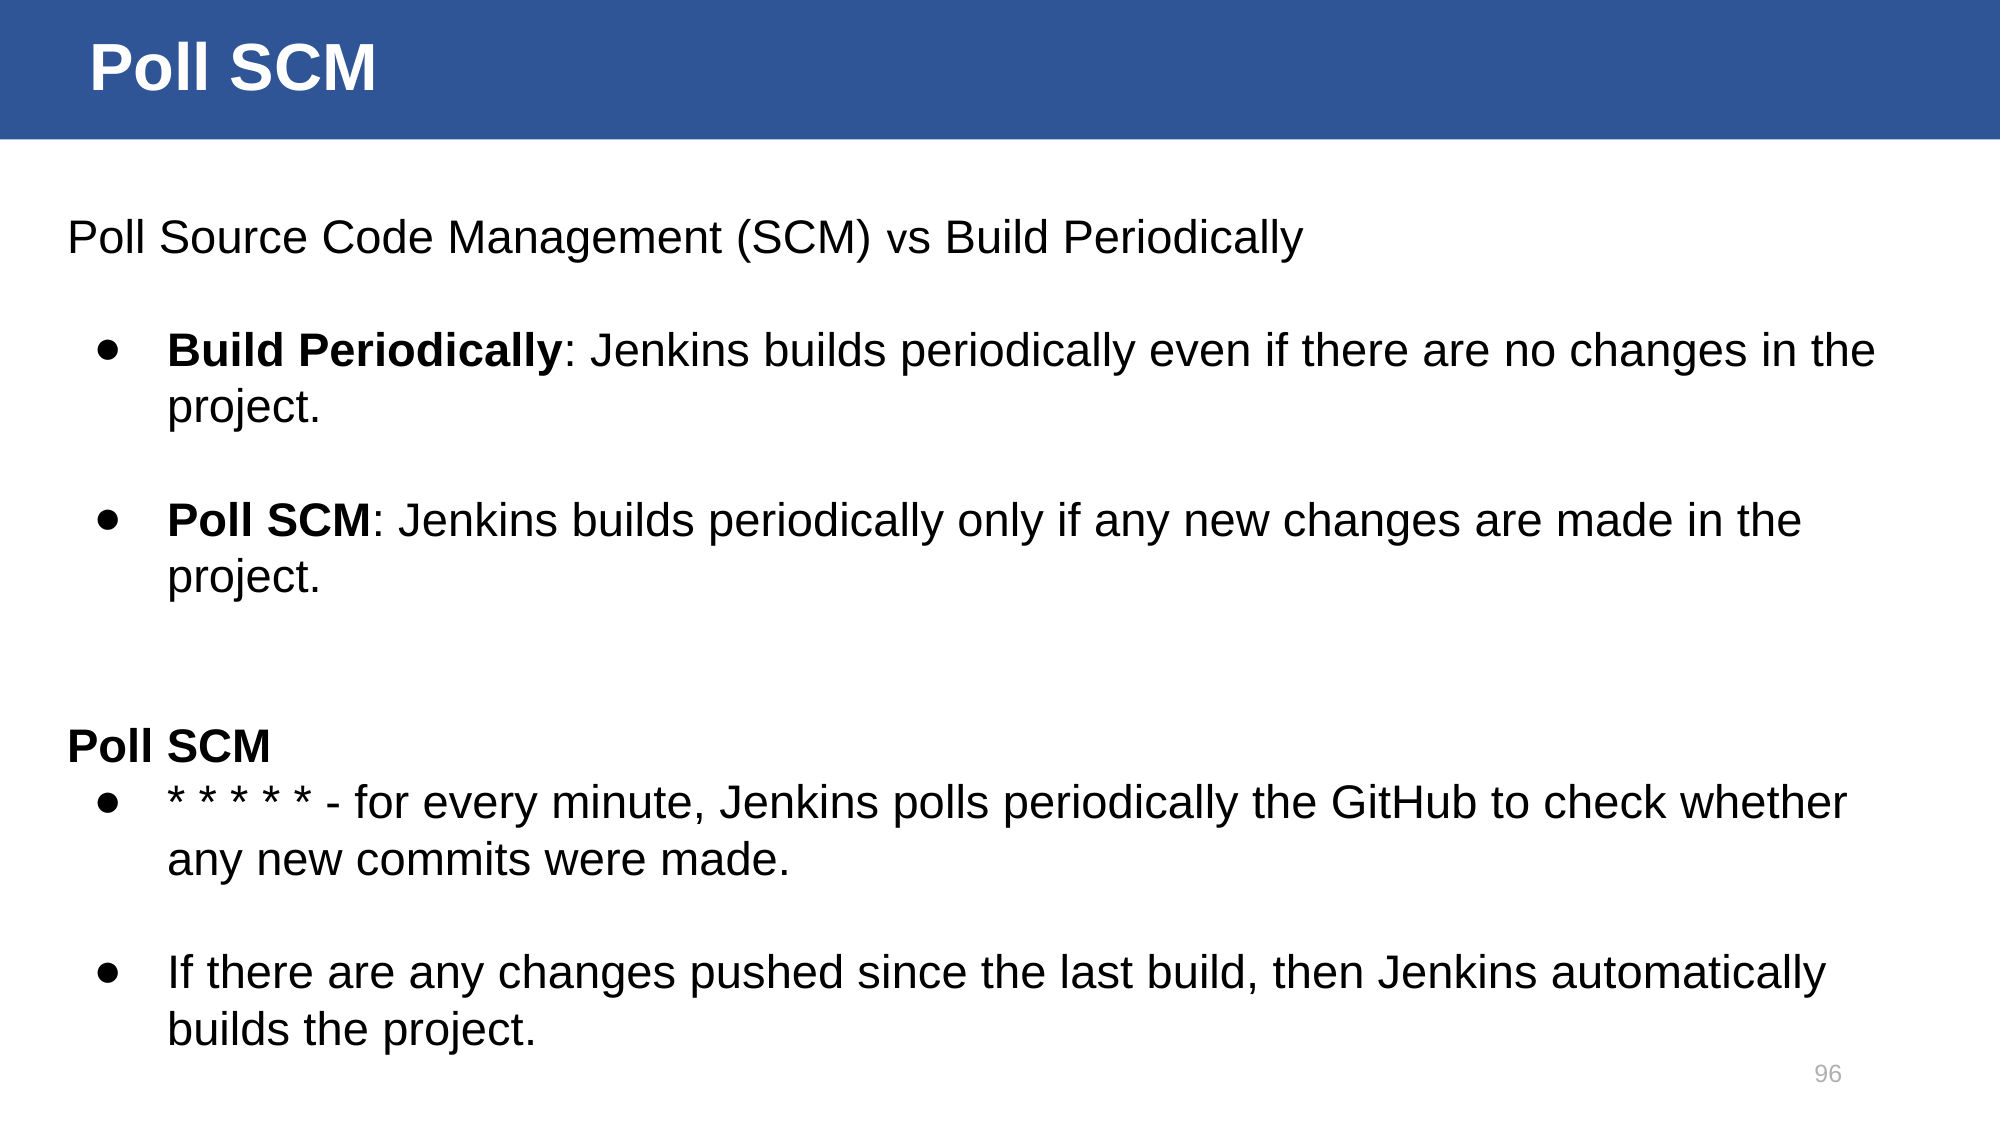

# Poll SCM
Poll Source Code Management (SCM) vs Build Periodically

Build Periodically: Jenkins builds periodically even if there are no changes in the project.

Poll SCM: Jenkins builds periodically only if any new changes are made in the project.

Poll SCM
* * * * * - for every minute, Jenkins polls periodically the GitHub to check whether any new commits were made.

If there are any changes pushed since the last build, then Jenkins automatically builds the project.

96